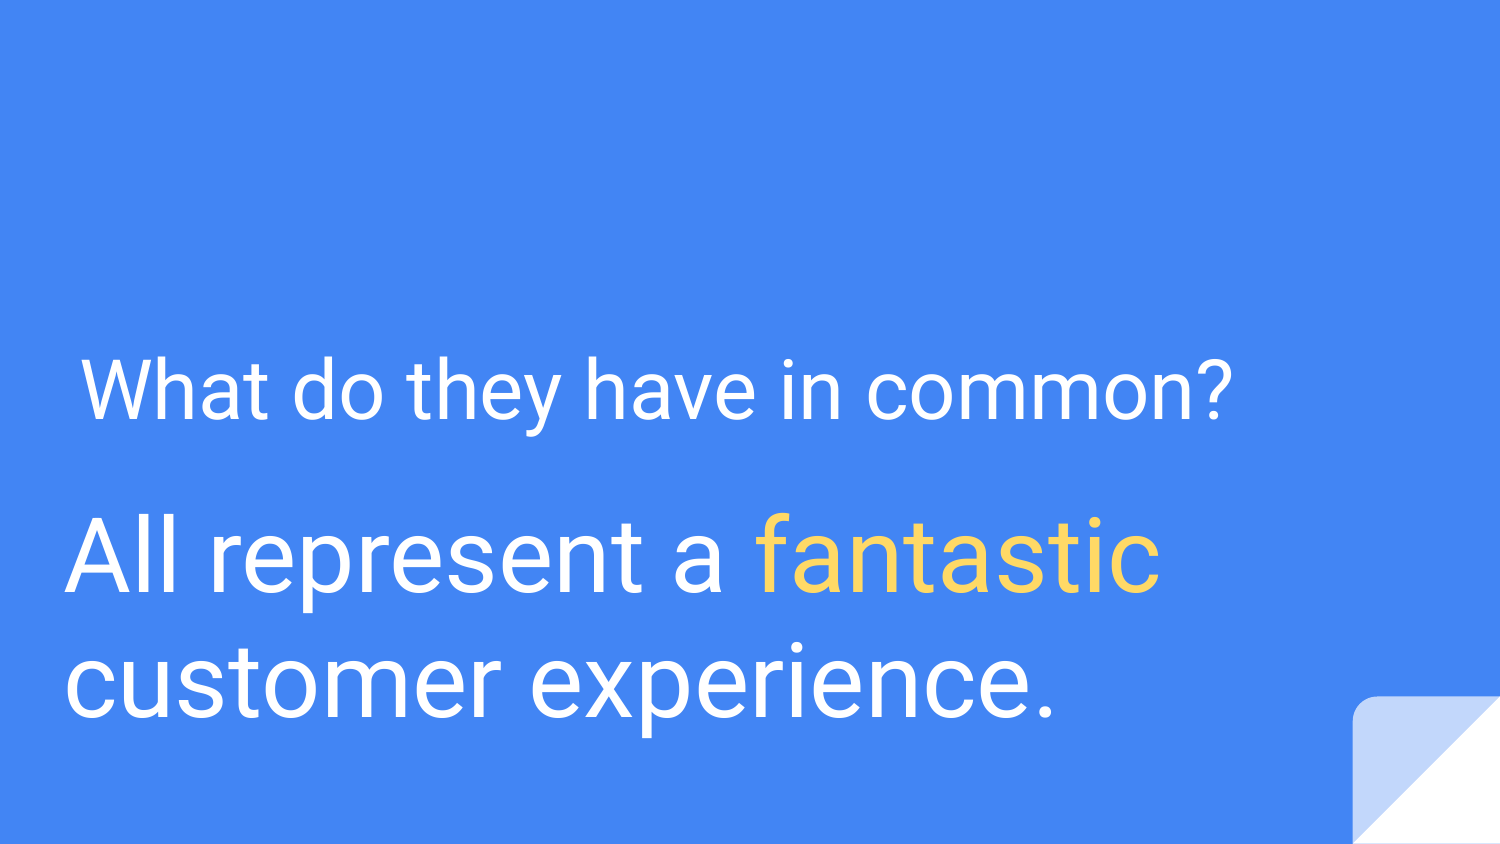

# What do they have in common?
All represent a fantastic customer experience.